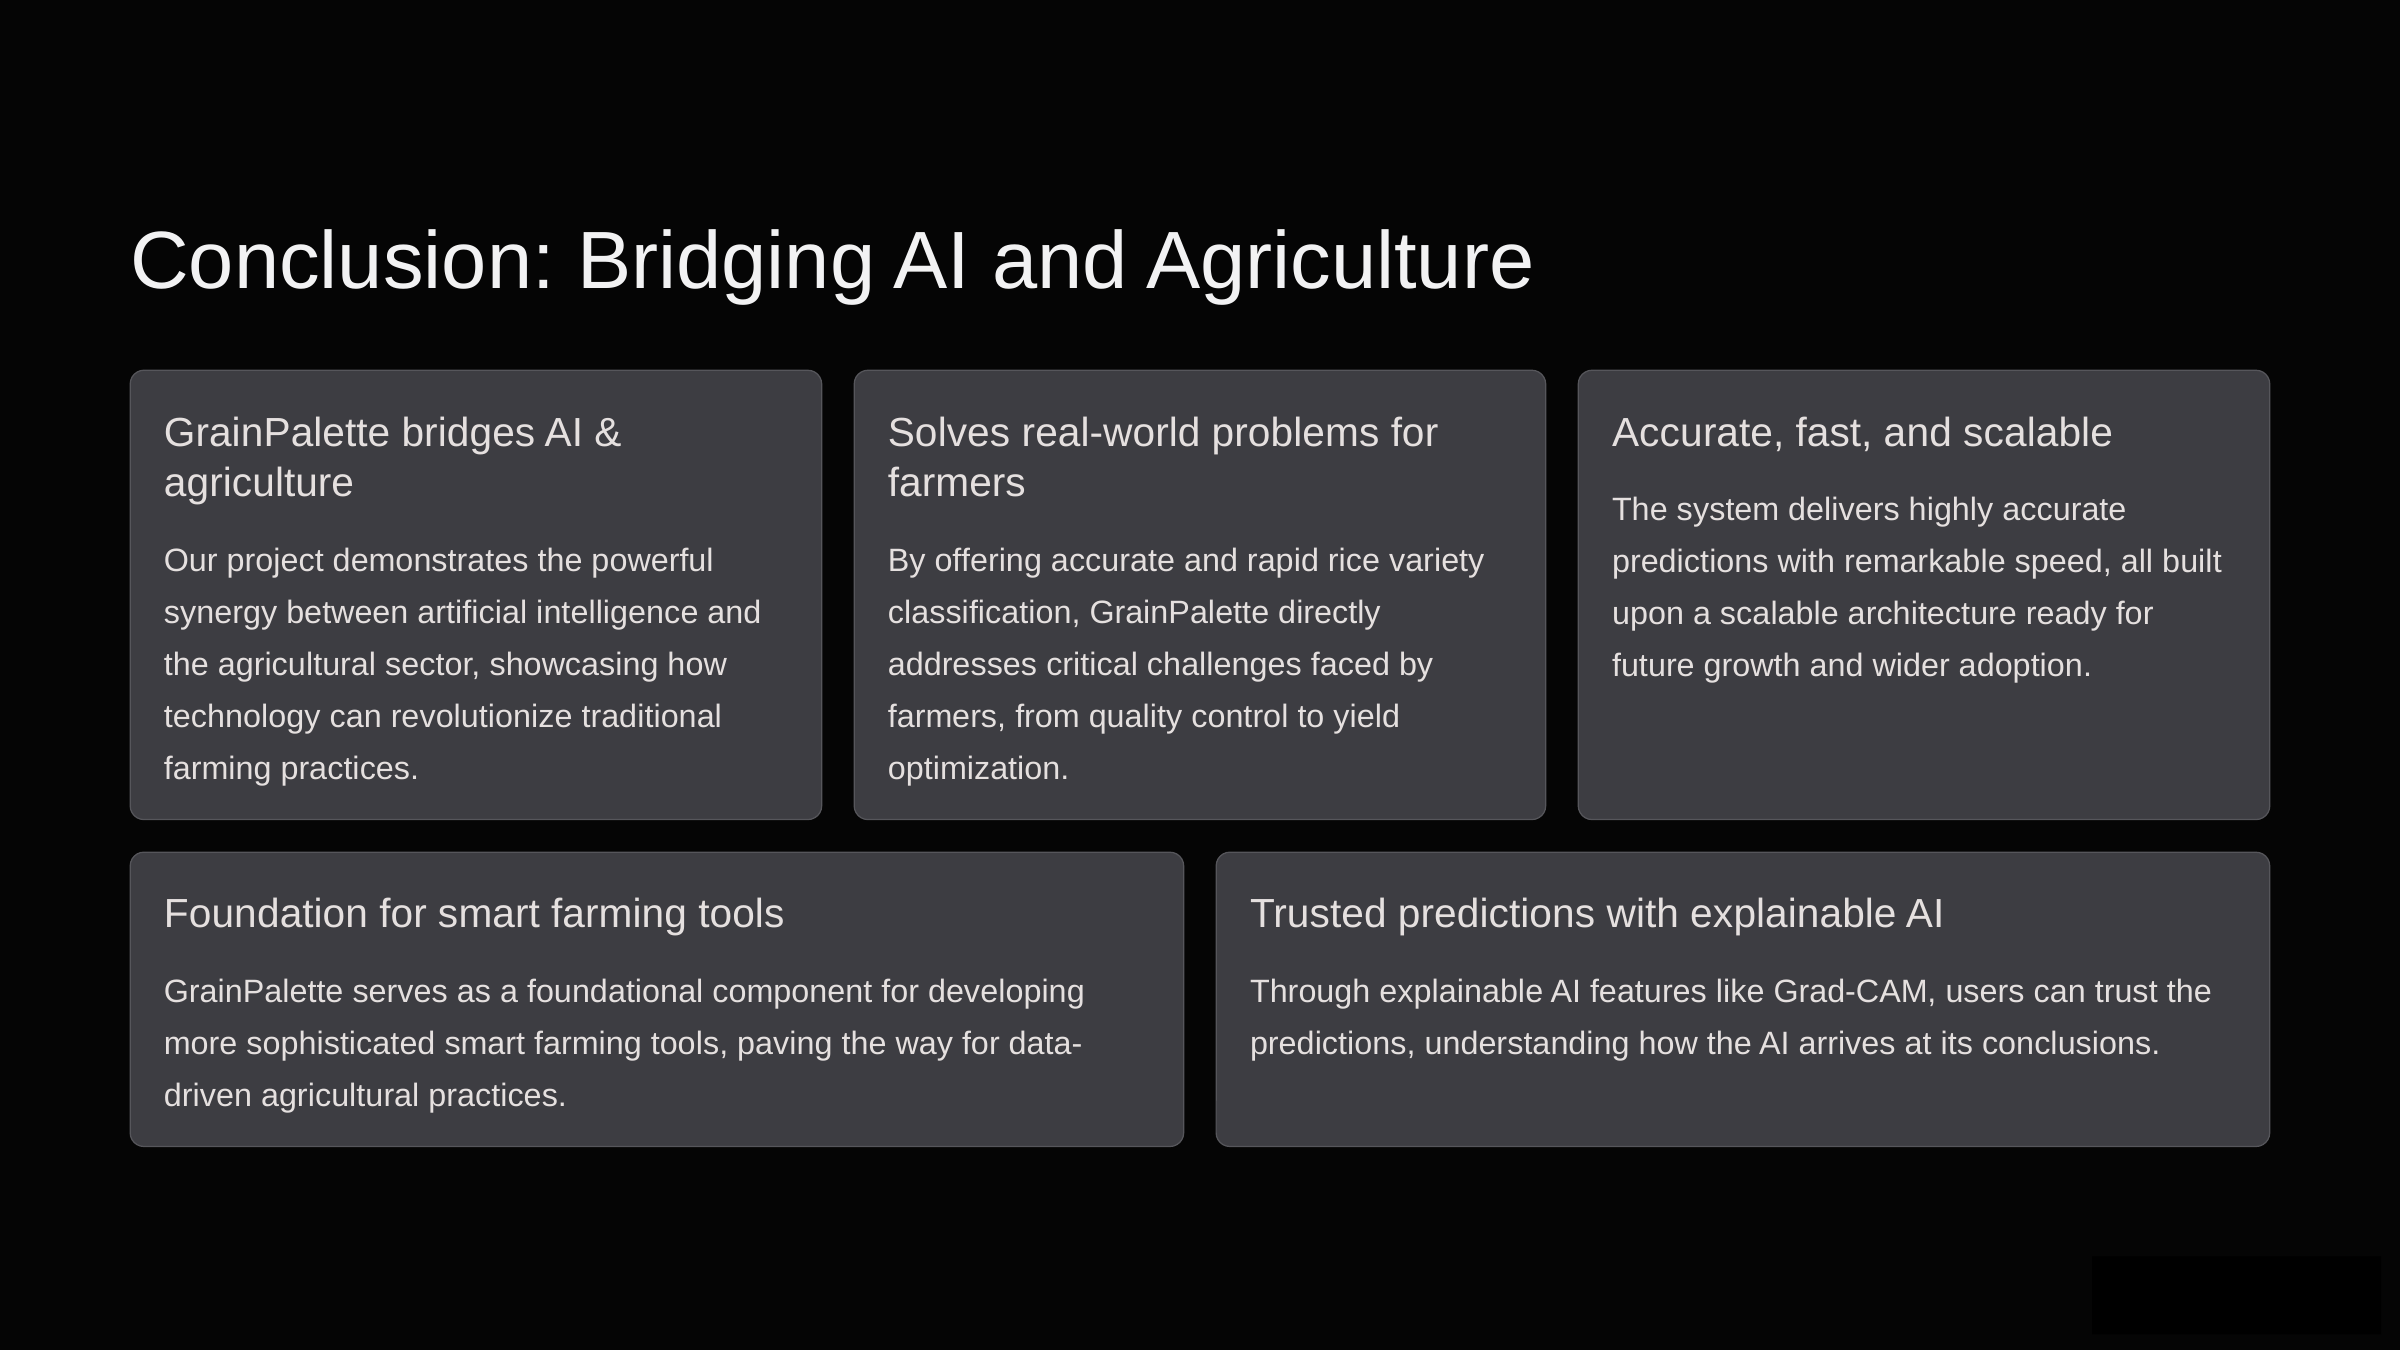

Conclusion: Bridging AI and Agriculture

GrainPalette bridges AI & agriculture
Solves real-world problems for farmers
Accurate, fast, and scalable
The system delivers highly accurate predictions with remarkable speed, all built upon a scalable architecture ready for future growth and wider adoption.
Our project demonstrates the powerful synergy between artificial intelligence and the agricultural sector, showcasing how technology can revolutionize traditional farming practices.
By offering accurate and rapid rice variety classification, GrainPalette directly addresses critical challenges faced by farmers, from quality control to yield optimization.

Foundation for smart farming tools
Trusted predictions with explainable AI
GrainPalette serves as a foundational component for developing more sophisticated smart farming tools, paving the way for data-driven agricultural practices.
Through explainable AI features like Grad-CAM, users can trust the predictions, understanding how the AI arrives at its conclusions.